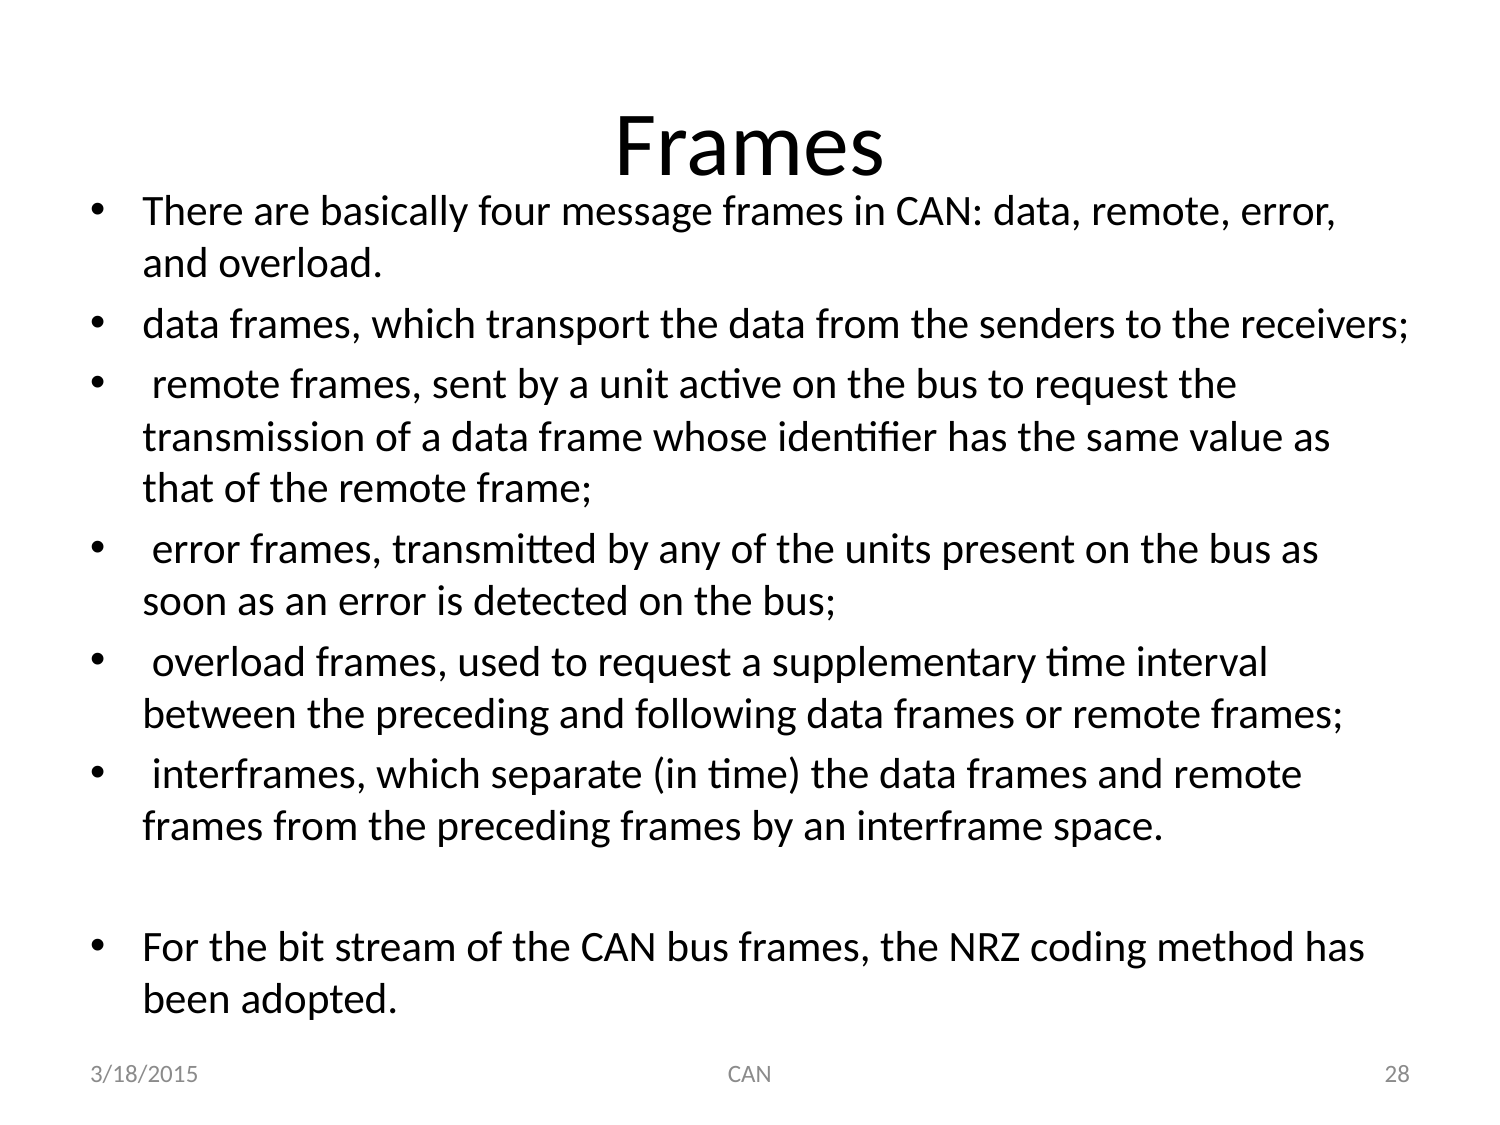

# Frames
There are basically four message frames in CAN: data, remote, error, and overload.
data frames, which transport the data from the senders to the receivers;
 remote frames, sent by a unit active on the bus to request the transmission of a data frame whose identifier has the same value as that of the remote frame;
 error frames, transmitted by any of the units present on the bus as soon as an error is detected on the bus;
 overload frames, used to request a supplementary time interval between the preceding and following data frames or remote frames;
 interframes, which separate (in time) the data frames and remote frames from the preceding frames by an interframe space.

For the bit stream of the CAN bus frames, the NRZ coding method has been adopted.
3/18/2015
CAN
28